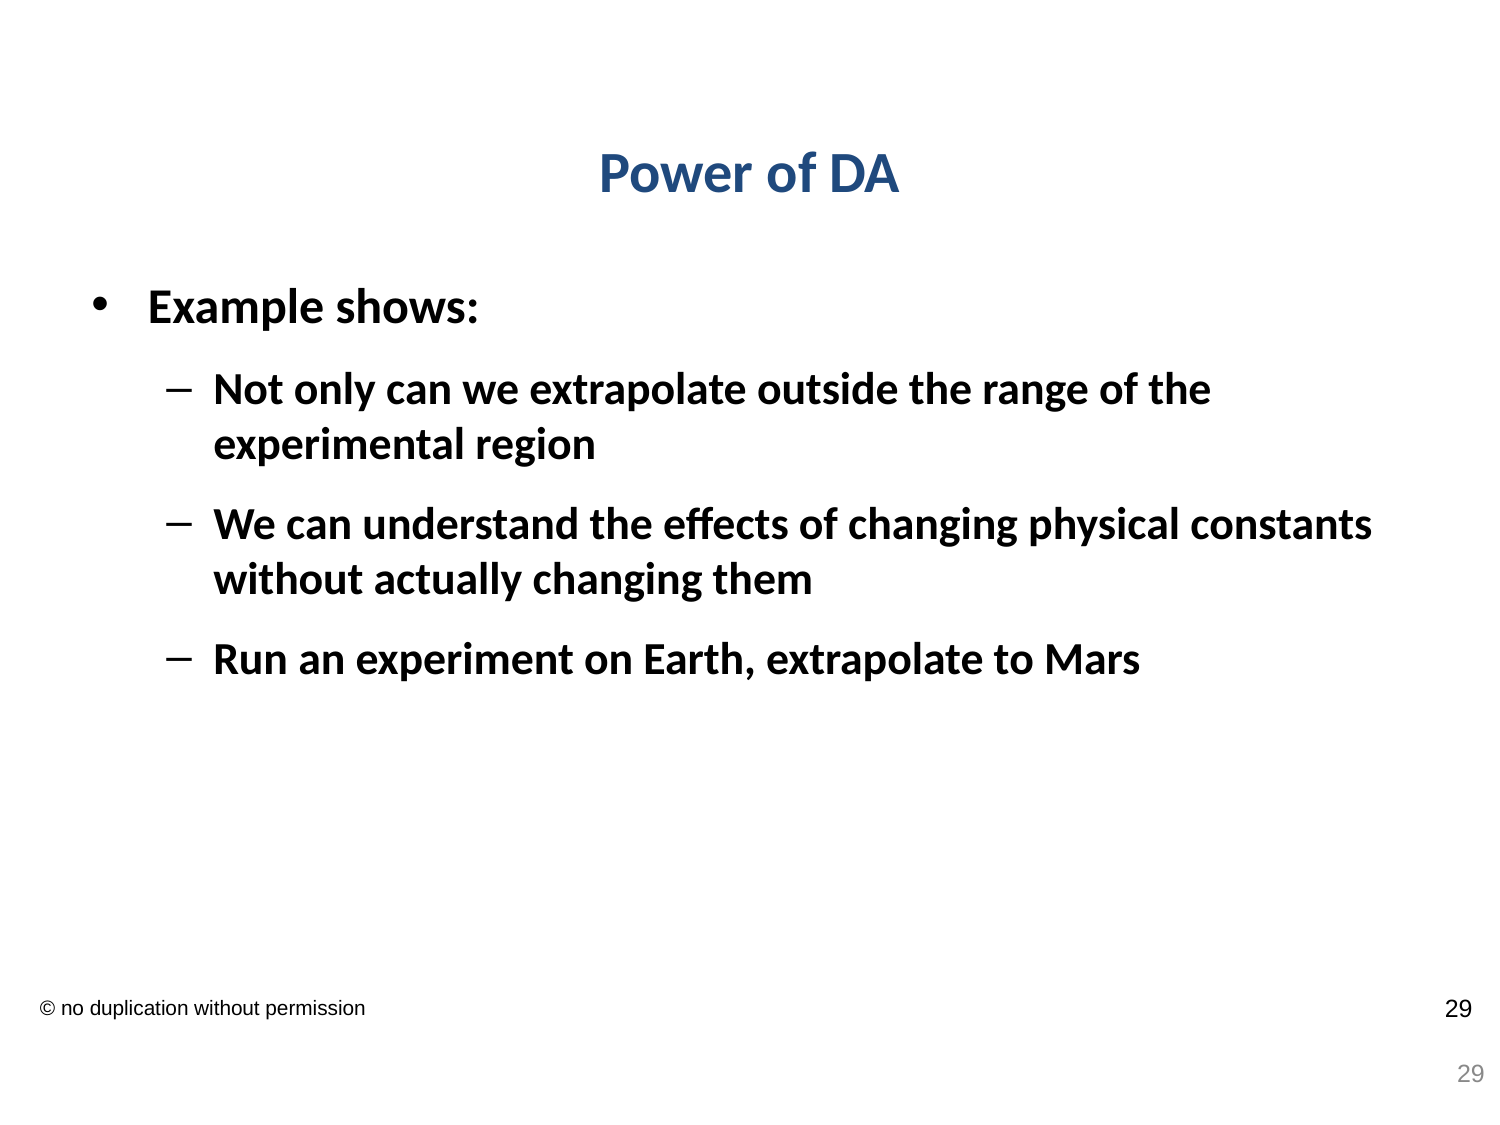

# Power of DA
Example shows:
Not only can we extrapolate outside the range of the experimental region
We can understand the effects of changing physical constants without actually changing them
Run an experiment on Earth, extrapolate to Mars
29